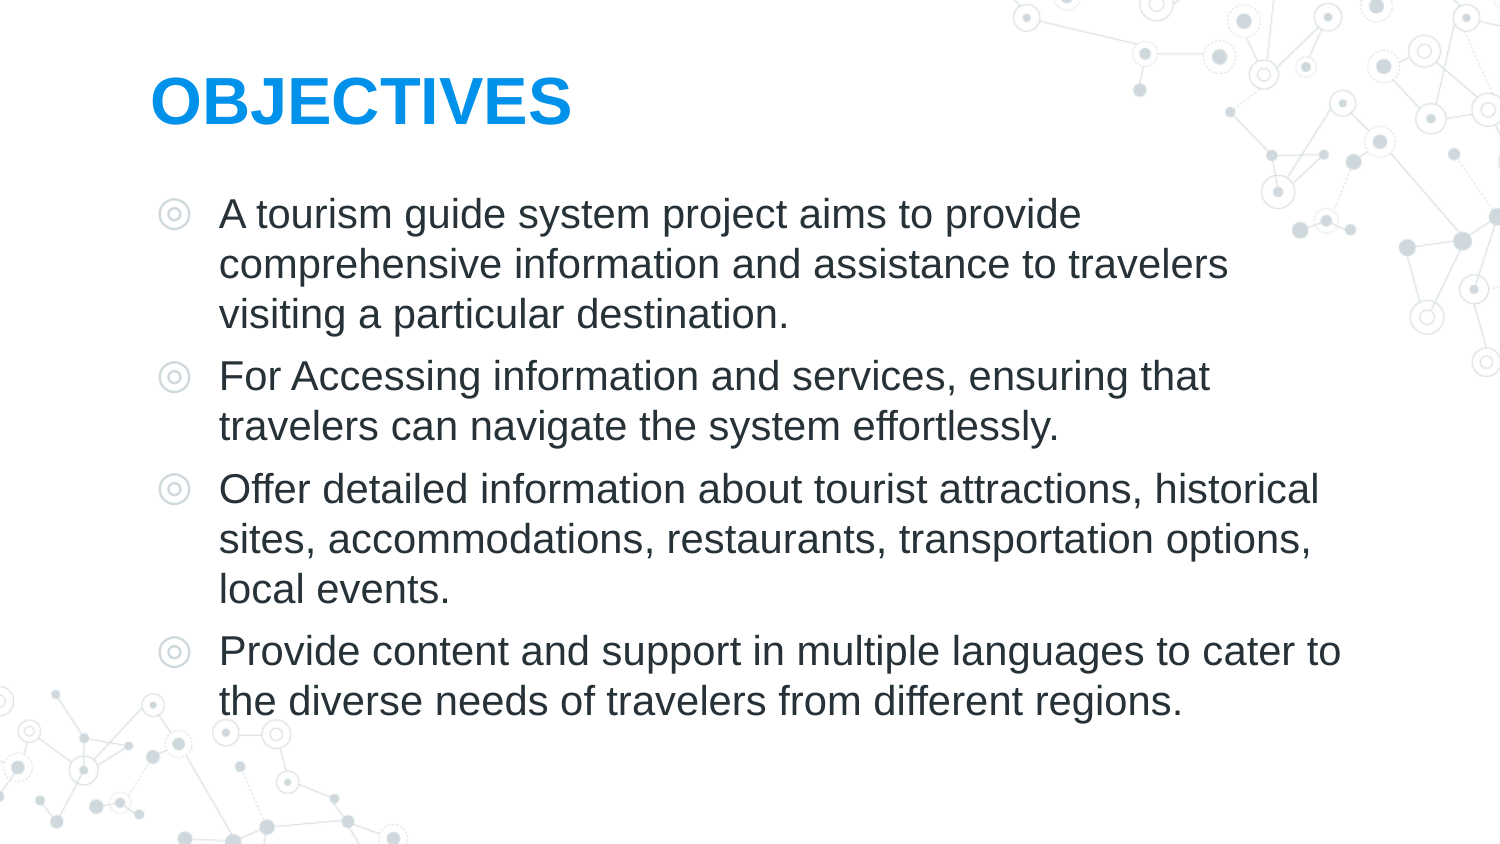

# OBJECTIVES
A tourism guide system project aims to provide comprehensive information and assistance to travelers visiting a particular destination.
For Accessing information and services, ensuring that travelers can navigate the system effortlessly.
Offer detailed information about tourist attractions, historical sites, accommodations, restaurants, transportation options, local events.
Provide content and support in multiple languages to cater to the diverse needs of travelers from different regions.